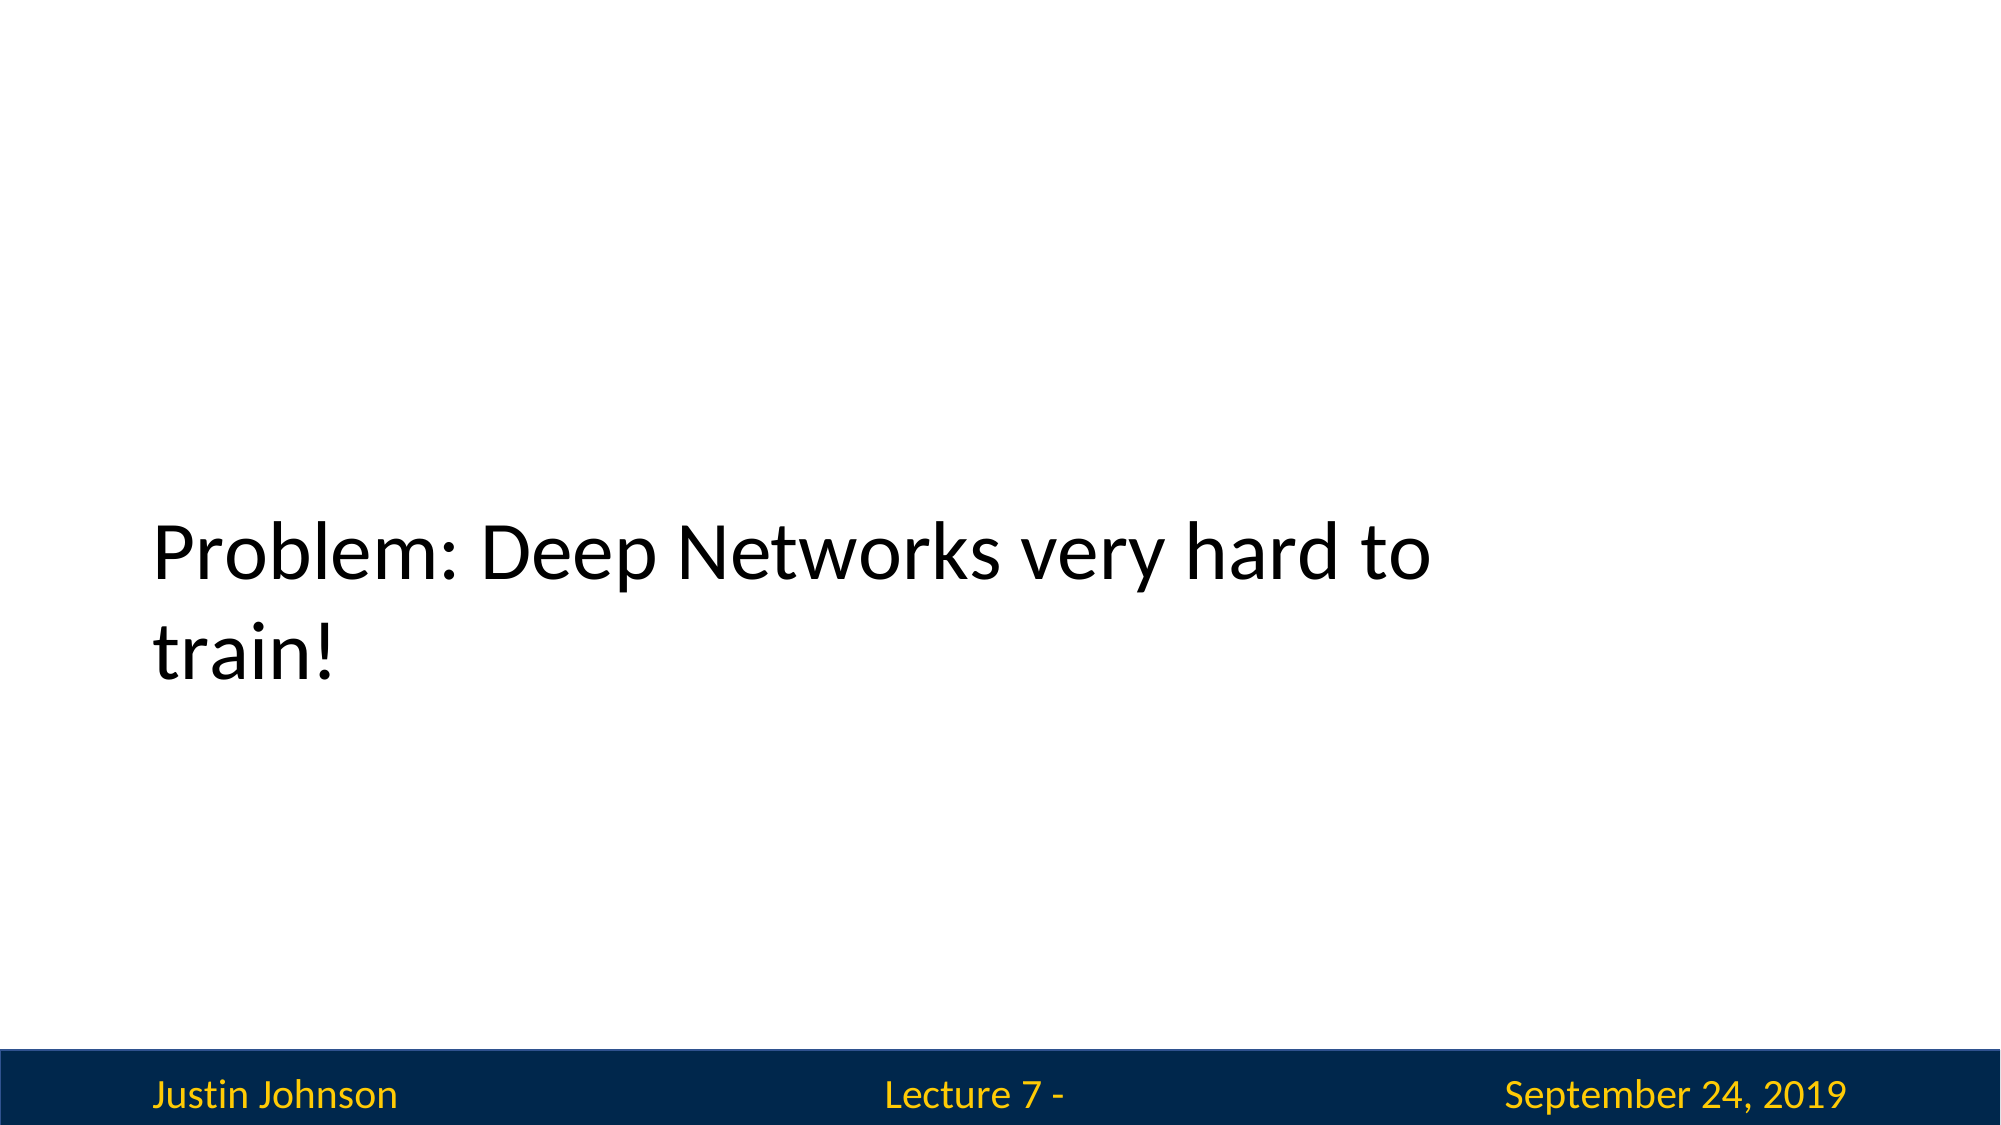

Problem: Deep Networks very hard to train!
Justin Johnson
September 24, 2019
Lecture 7 - 192